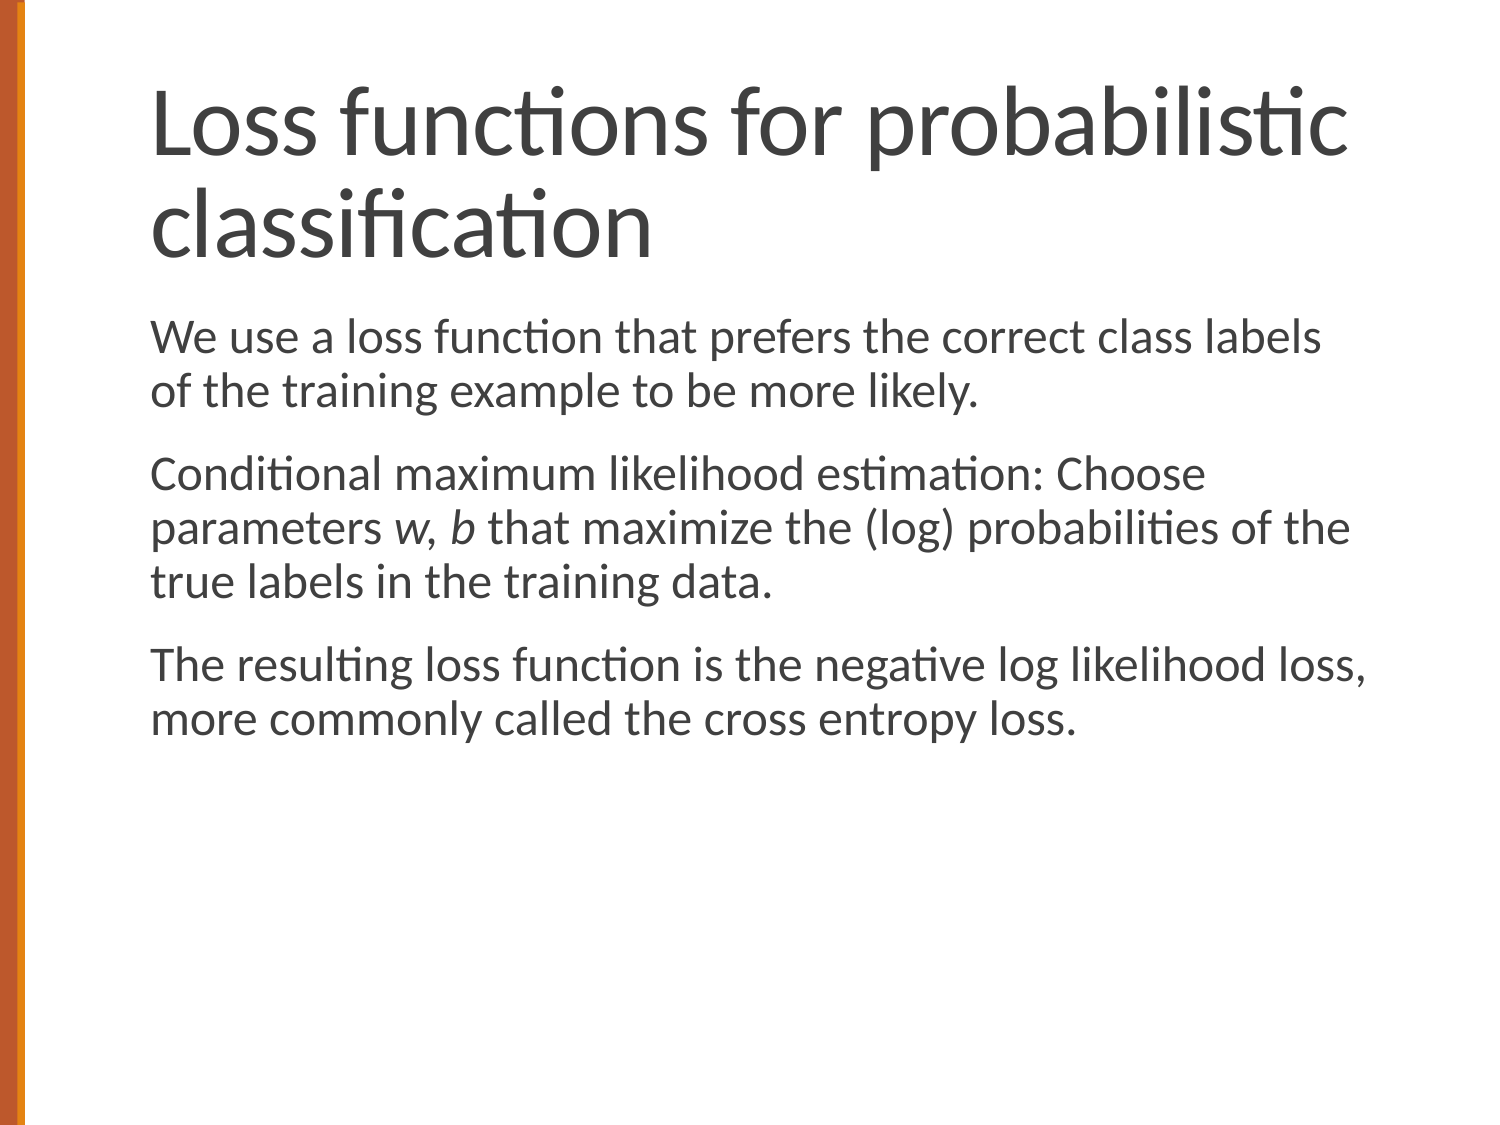

# Loss functions for probabilistic classification
We use a loss function that prefers the correct class labels of the training example to be more likely.
Conditional maximum likelihood estimation: Choose parameters w, b that maximize the (log) probabilities of the true labels in the training data.
The resulting loss function is the negative log likelihood loss, more commonly called the cross entropy loss.